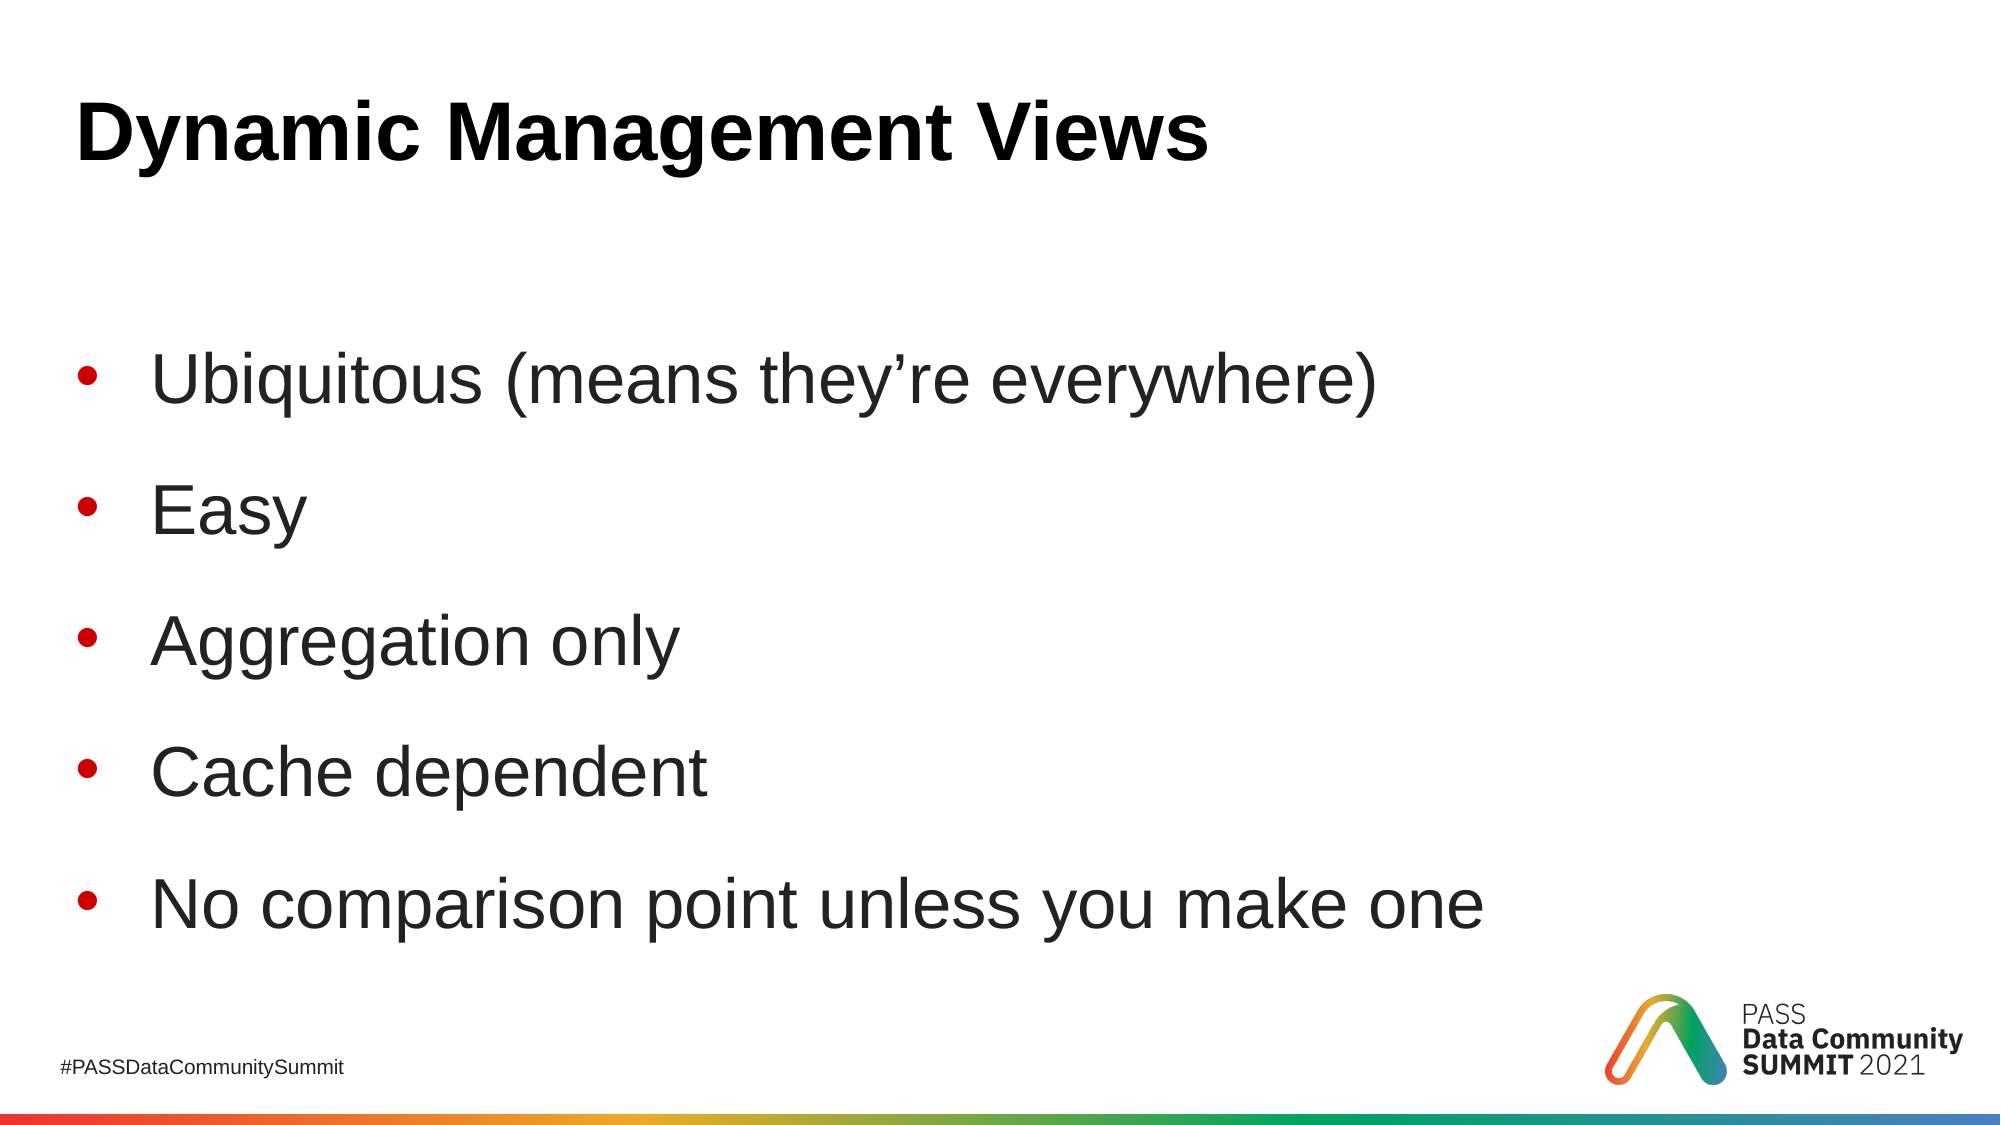

# Dynamic Management Views
Ubiquitous (means they’re everywhere)
Easy
Aggregation only
Cache dependent
No comparison point unless you make one